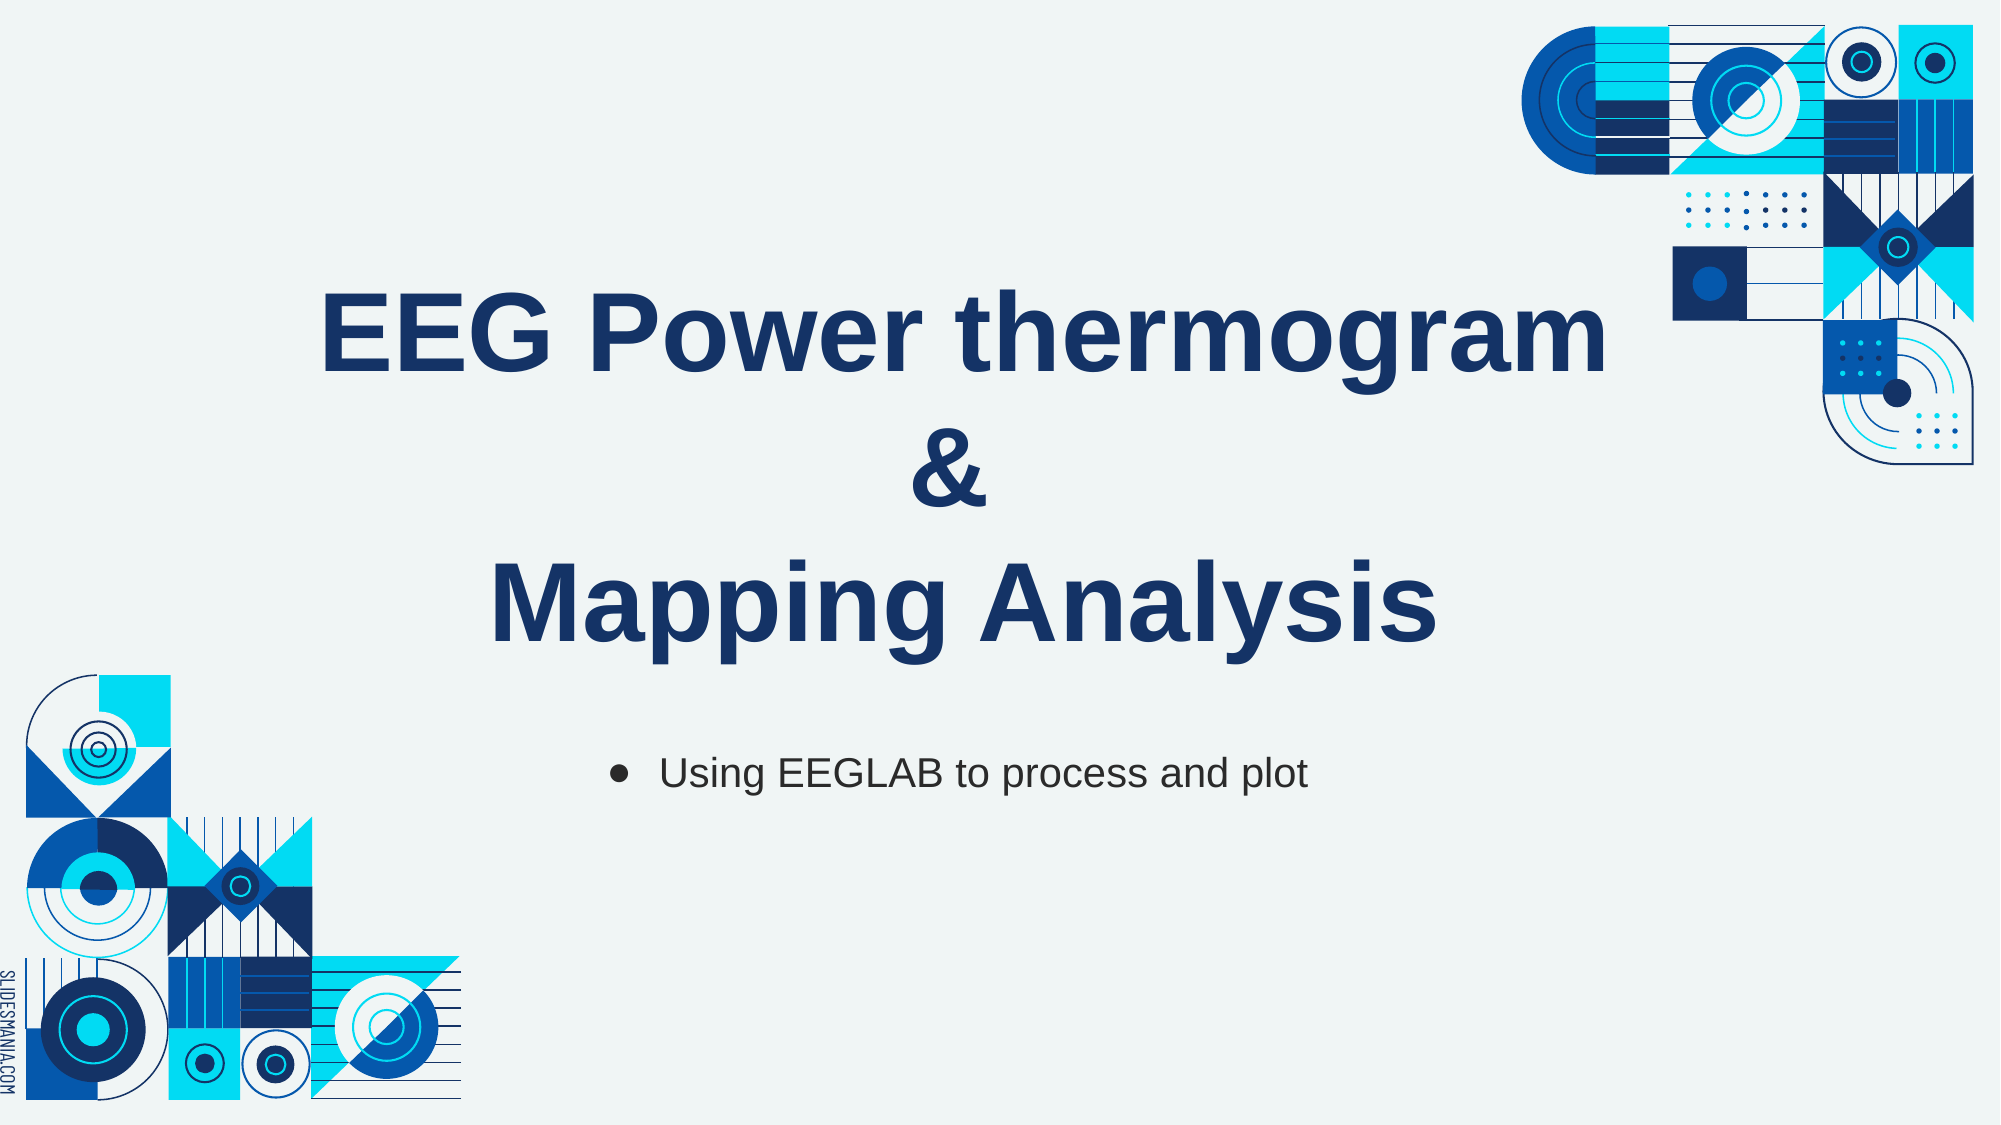

# EEG Power thermogram & Mapping Analysis
Using EEGLAB to process and plot